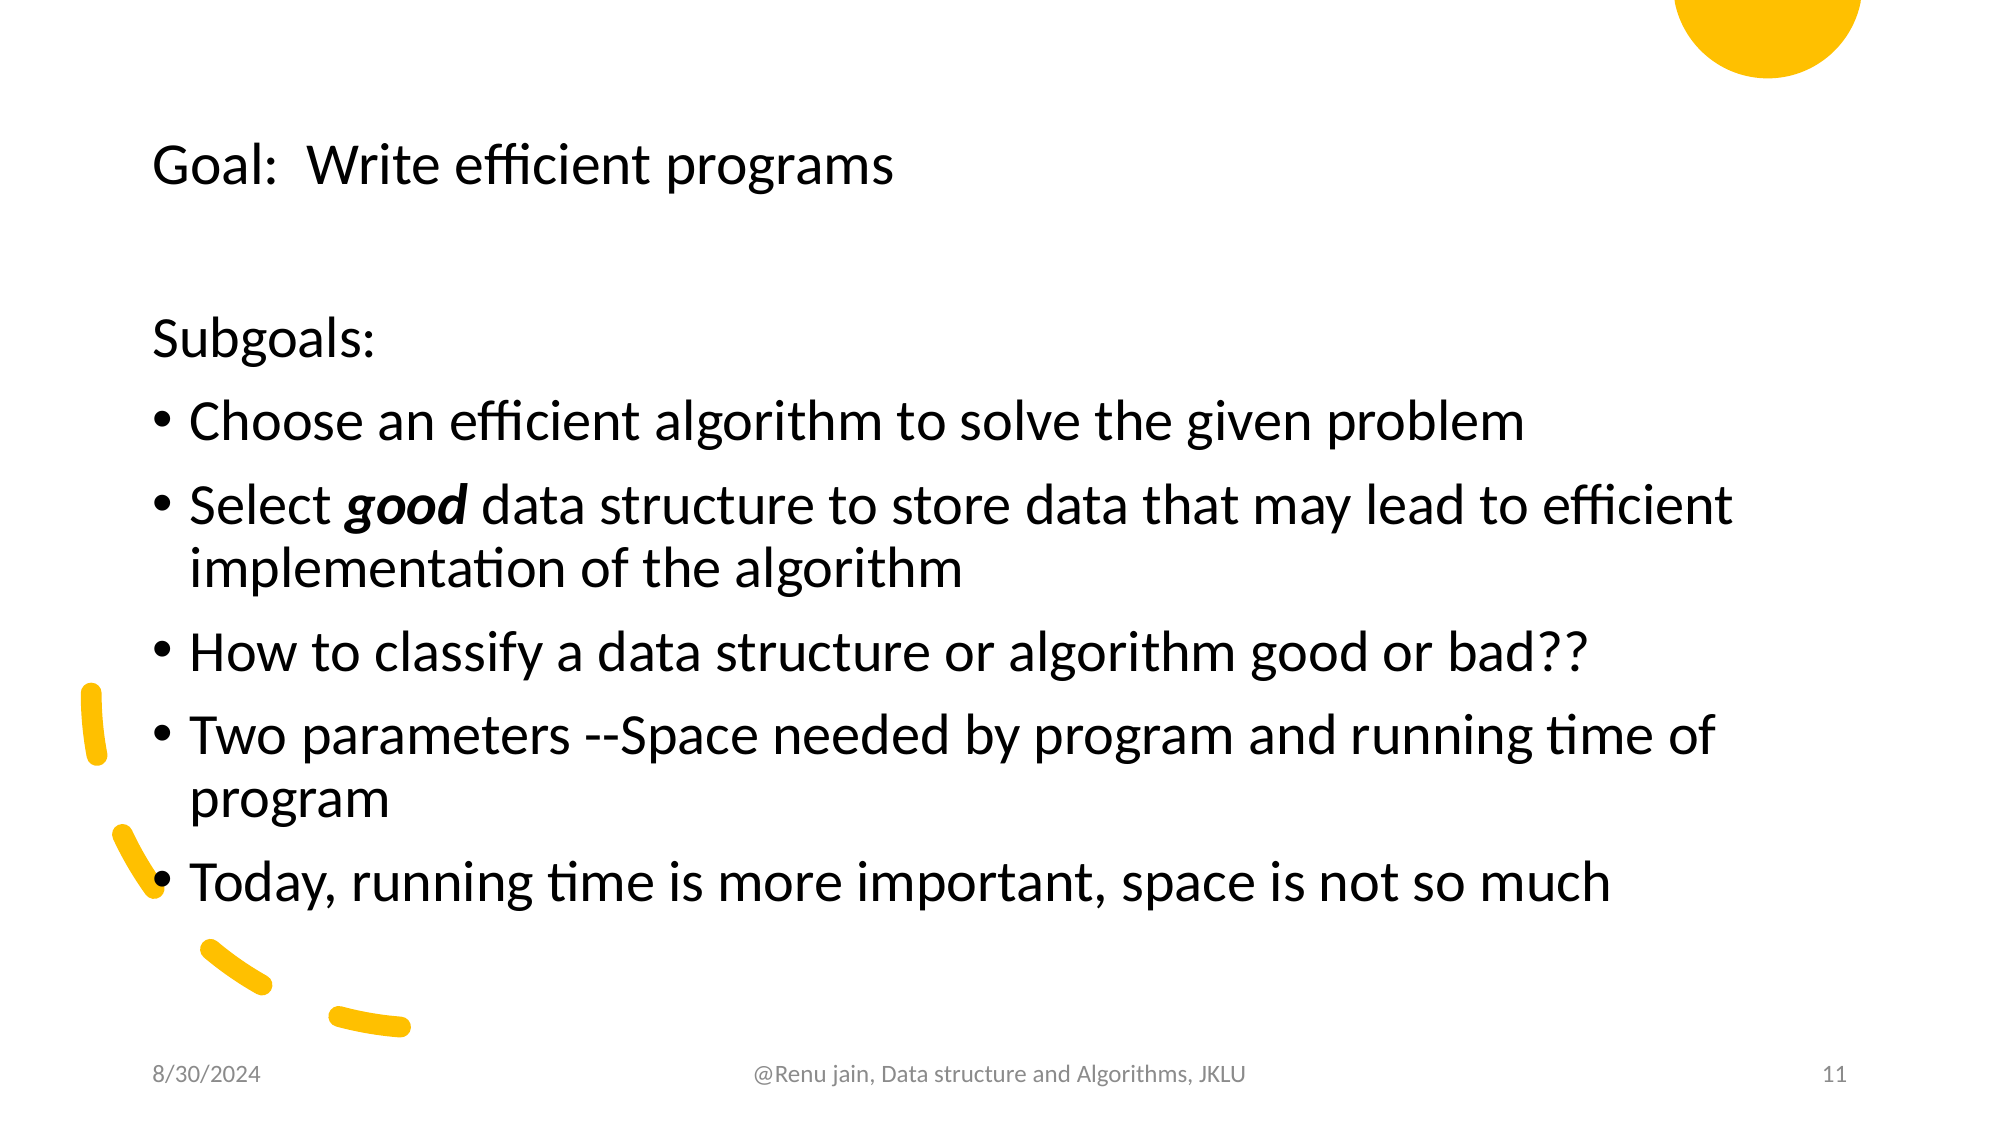

# Goal:  Write efficient programs
Subgoals:
Choose an efficient algorithm to solve the given problem
Select good data structure to store data that may lead to efficient implementation of the algorithm
How to classify a data structure or algorithm good or bad??
Two parameters --Space needed by program and running time of program
Today, running time is more important, space is not so much

8/30/2024
@Renu jain, Data structure and Algorithms, JKLU
11